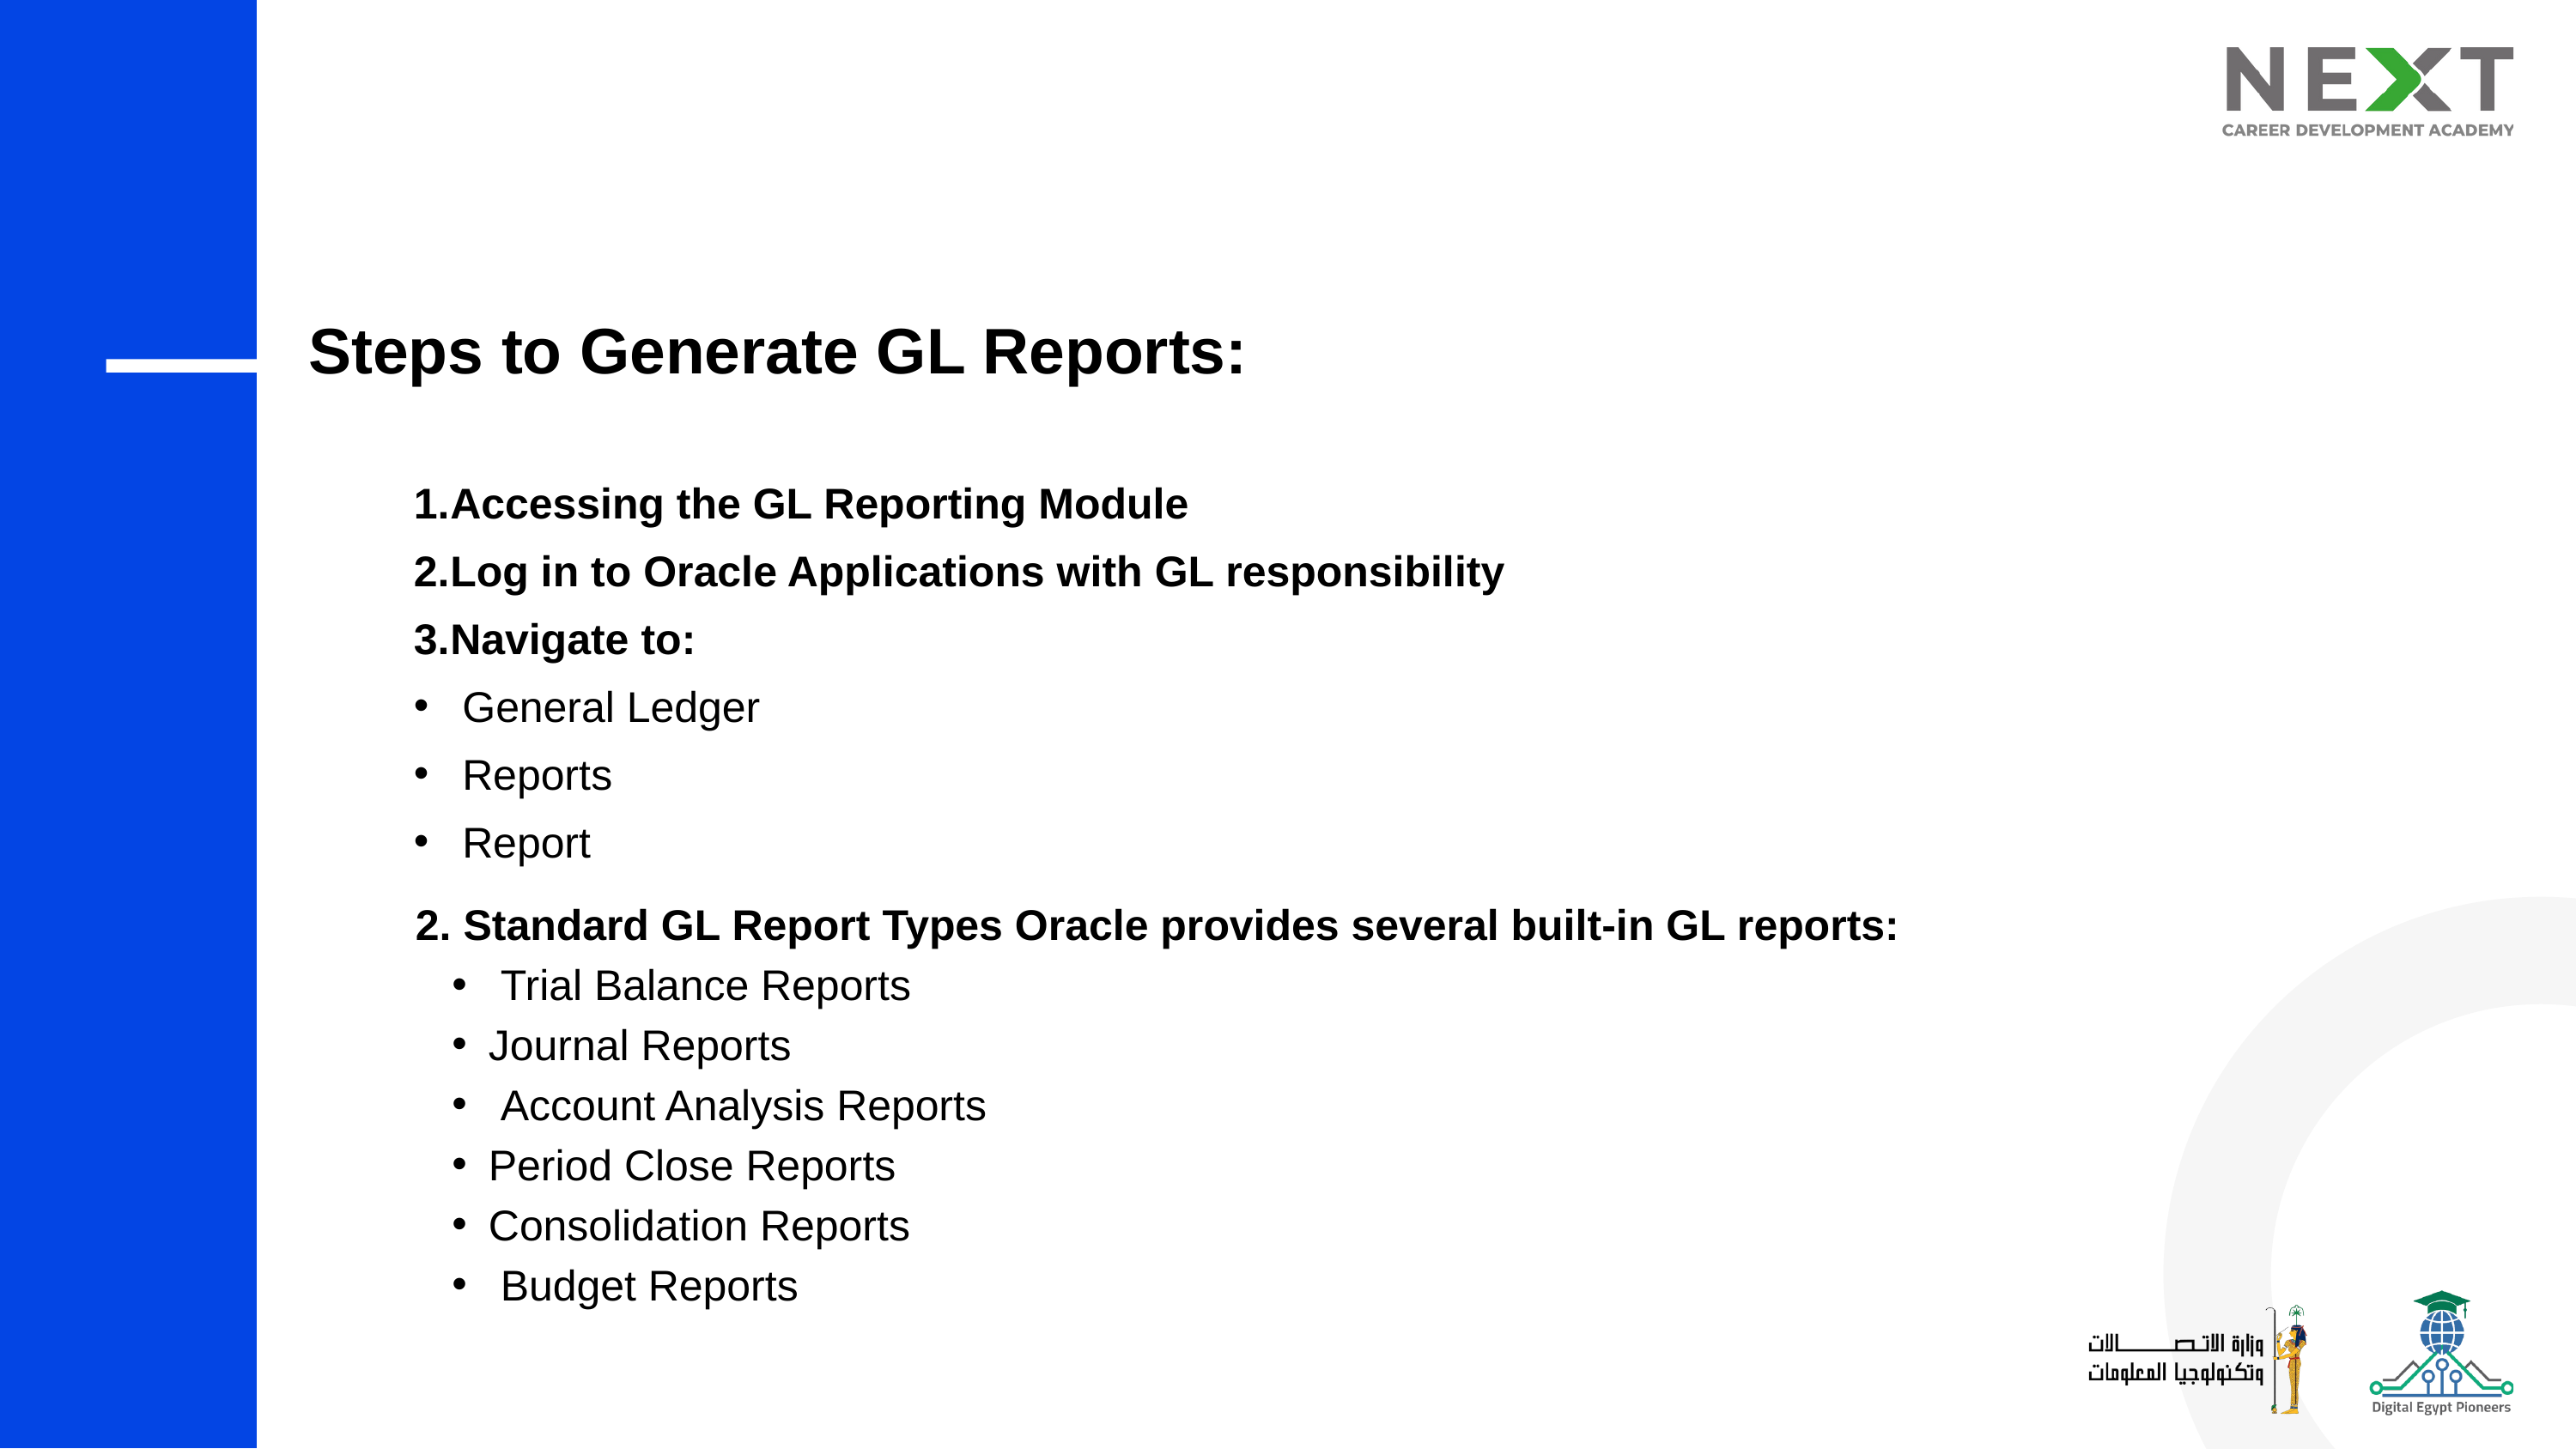

Steps to Generate GL Reports:

Accessing the GL Reporting Module
Log in to Oracle Applications with GL responsibility
Navigate to:
 General Ledger
 Reports
 Report
2. Standard GL Report Types Oracle provides several built-in GL reports:
 Trial Balance Reports
Journal Reports
 Account Analysis Reports
Period Close Reports
Consolidation Reports
 Budget Reports